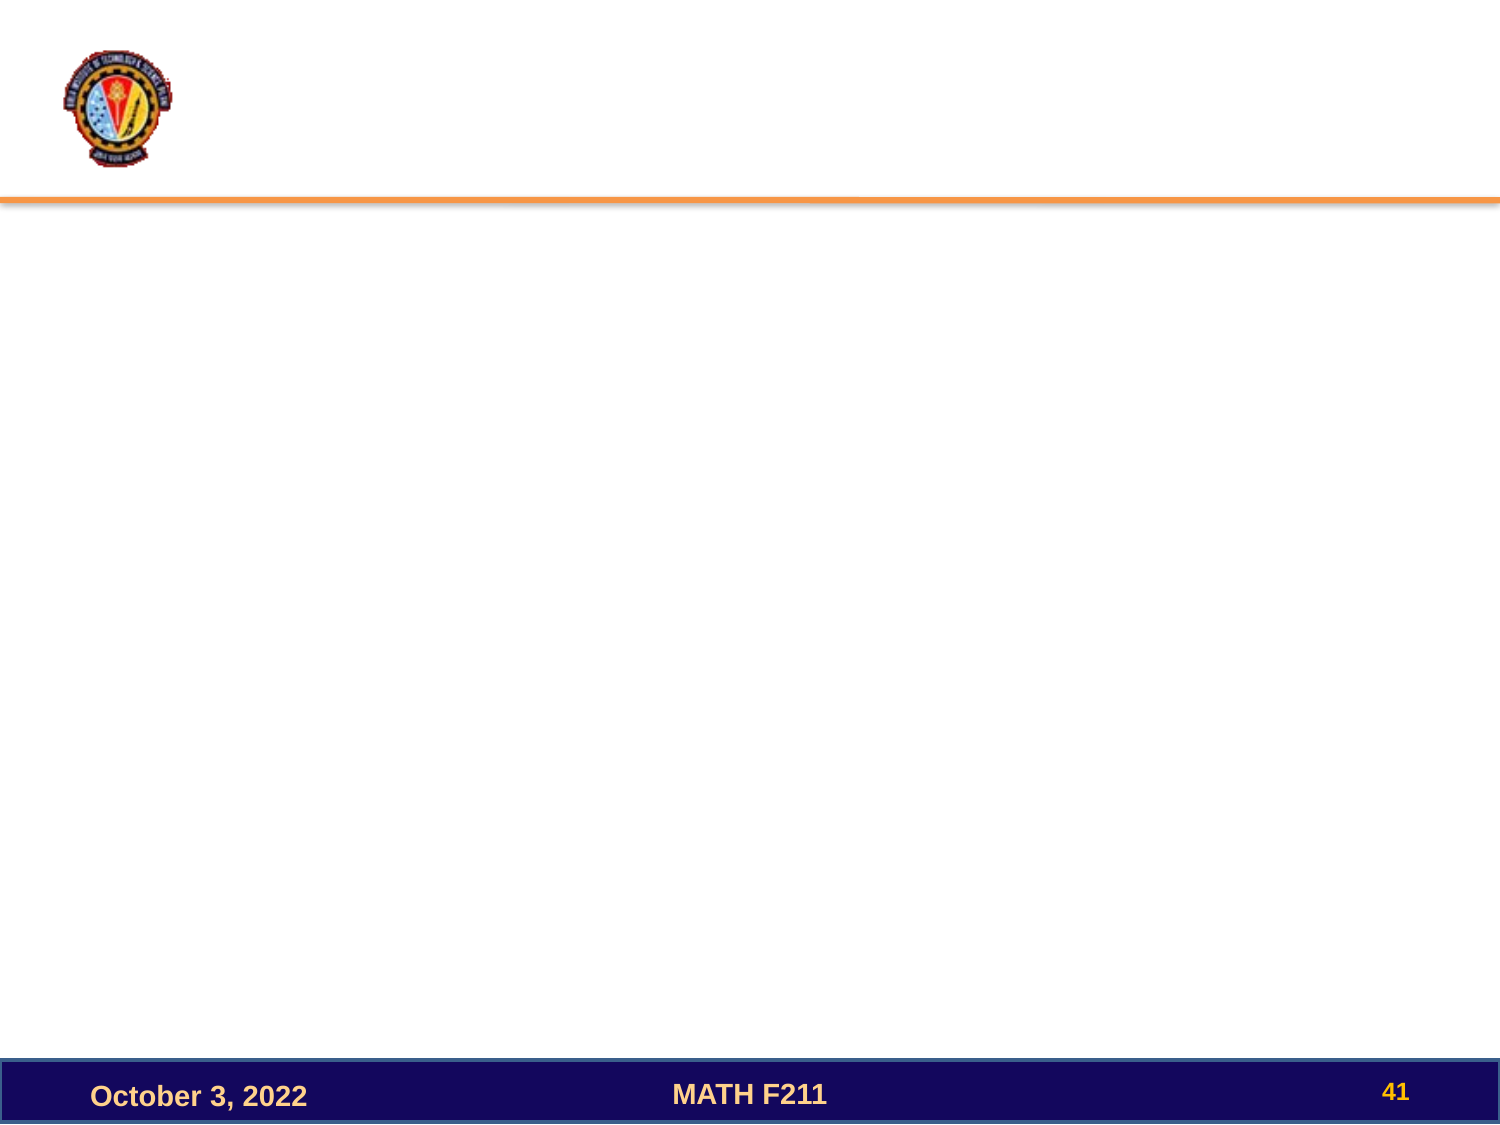

#

41
MATH F211
October 3, 2022